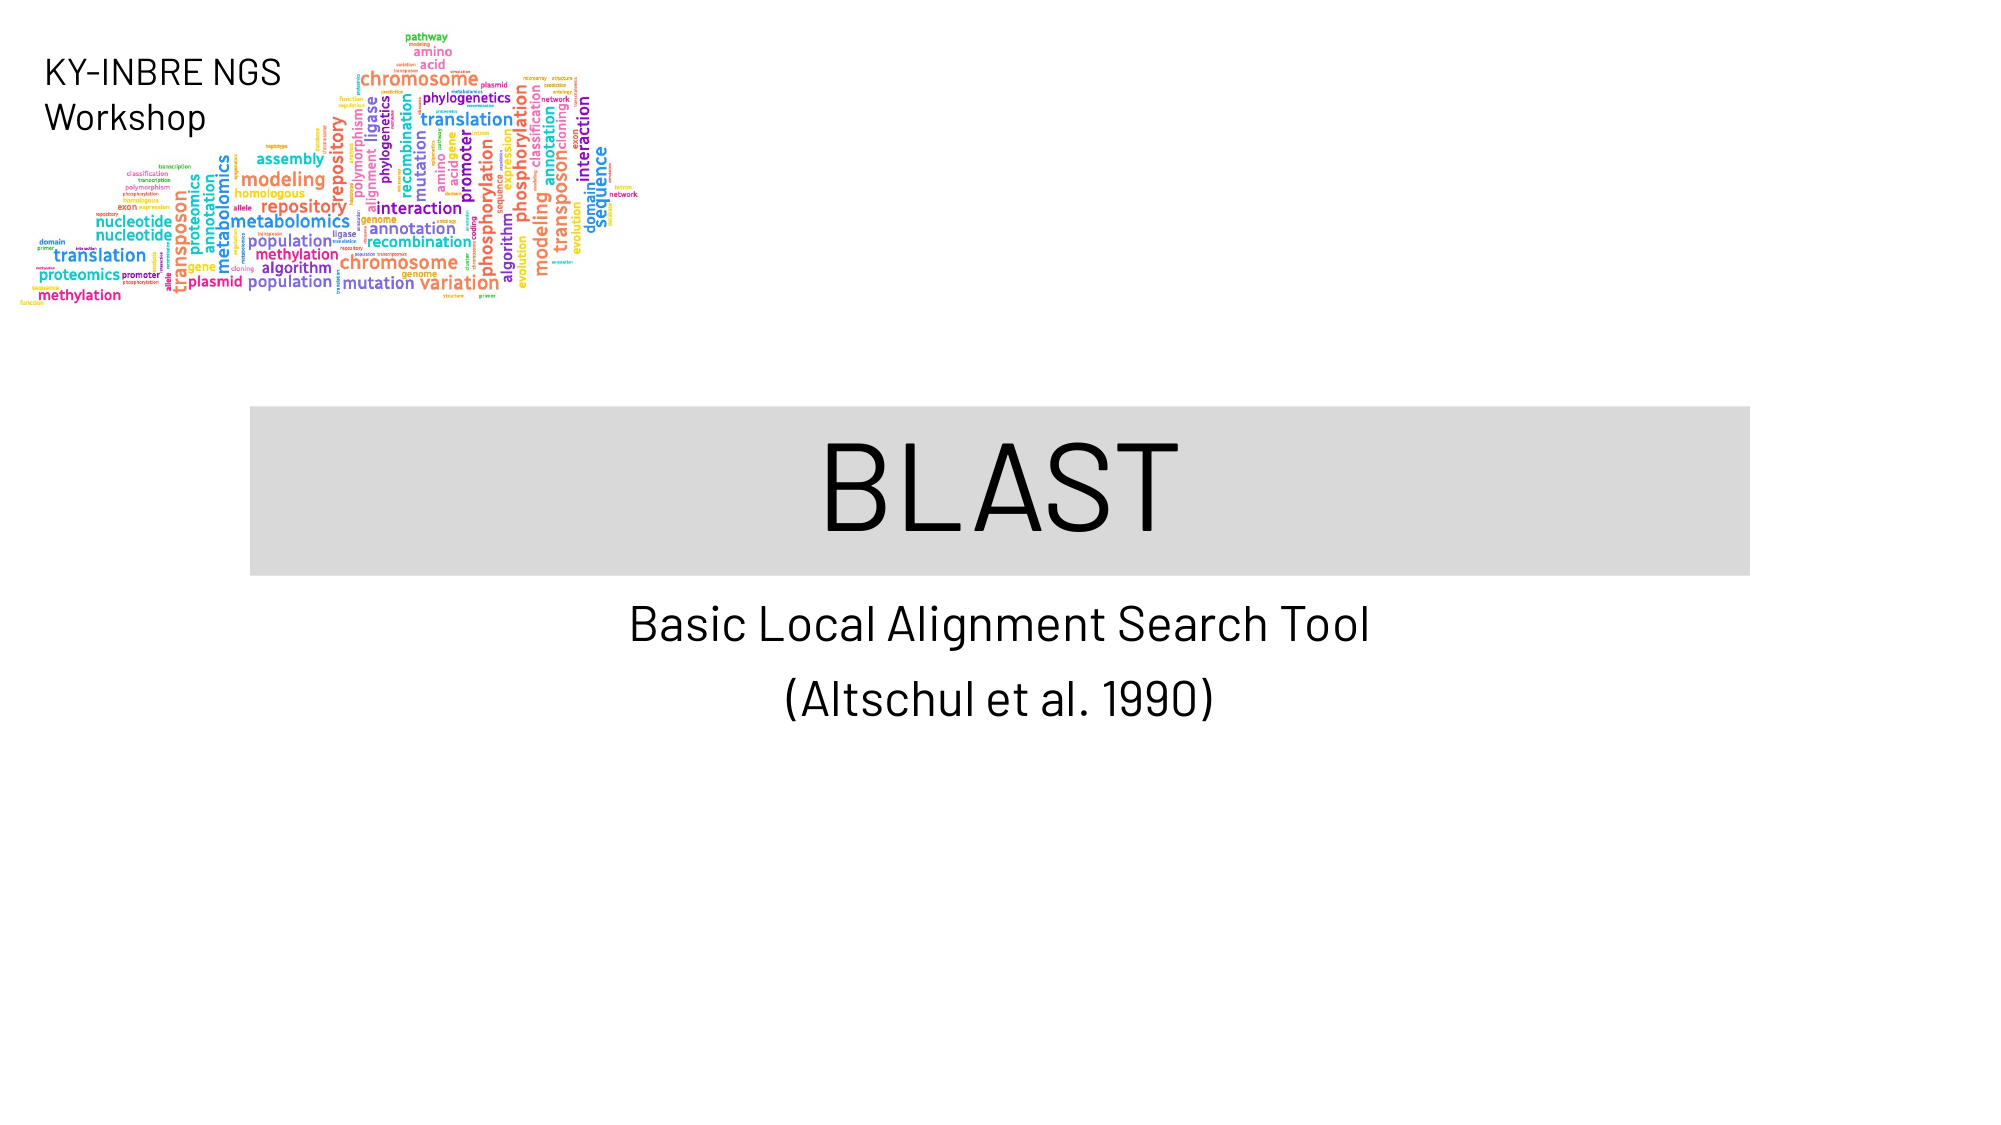

# BLAST
Basic Local Alignment Search Tool
(Altschul et al. 1990)